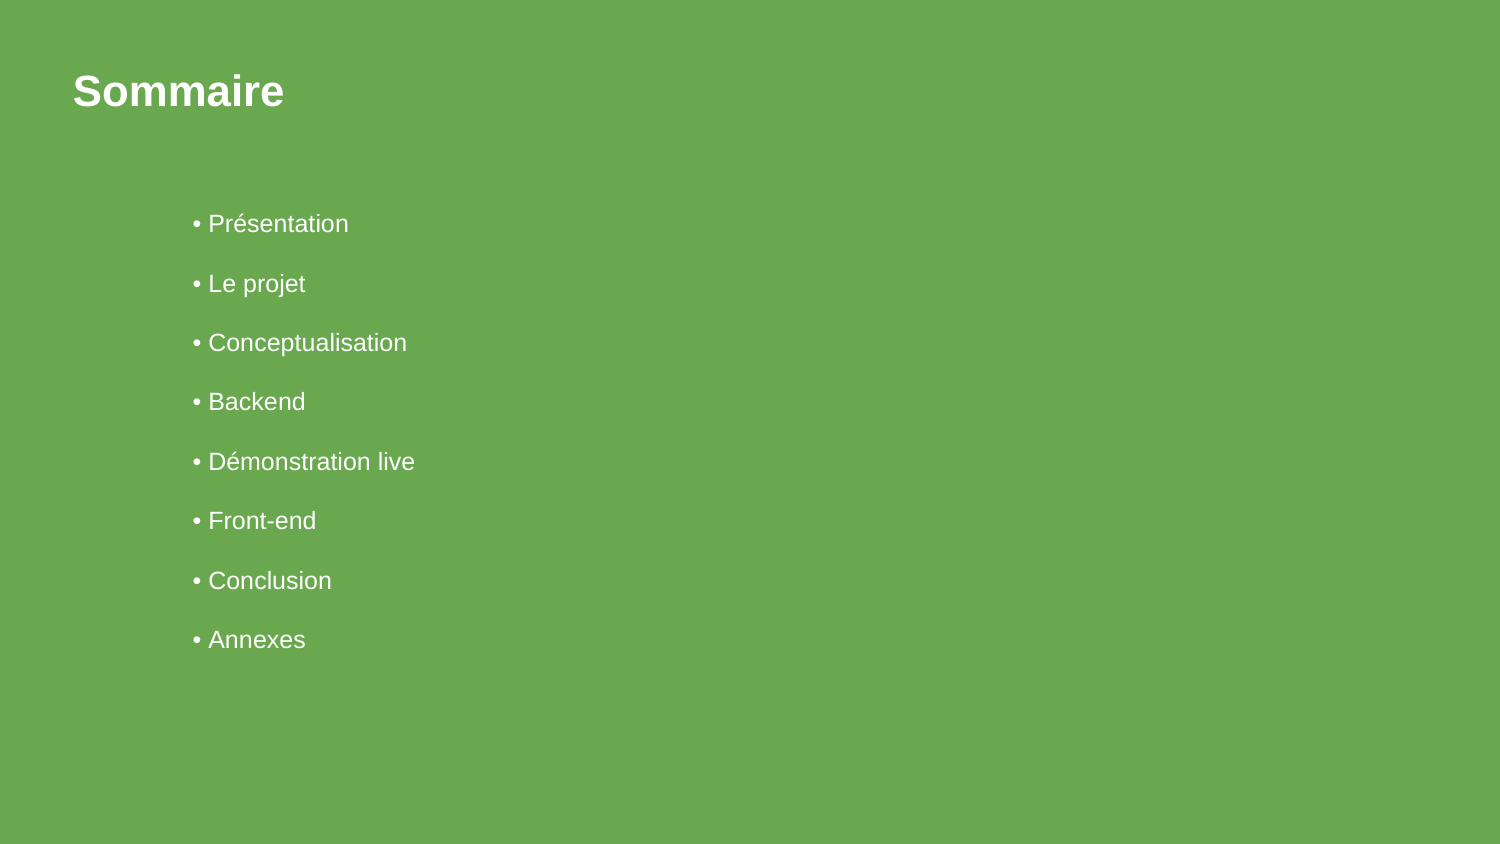

# Sommaire
• Présentation
• Le projet
• Conceptualisation
• Backend
• Démonstration live
• Front-end
• Conclusion
• Annexes